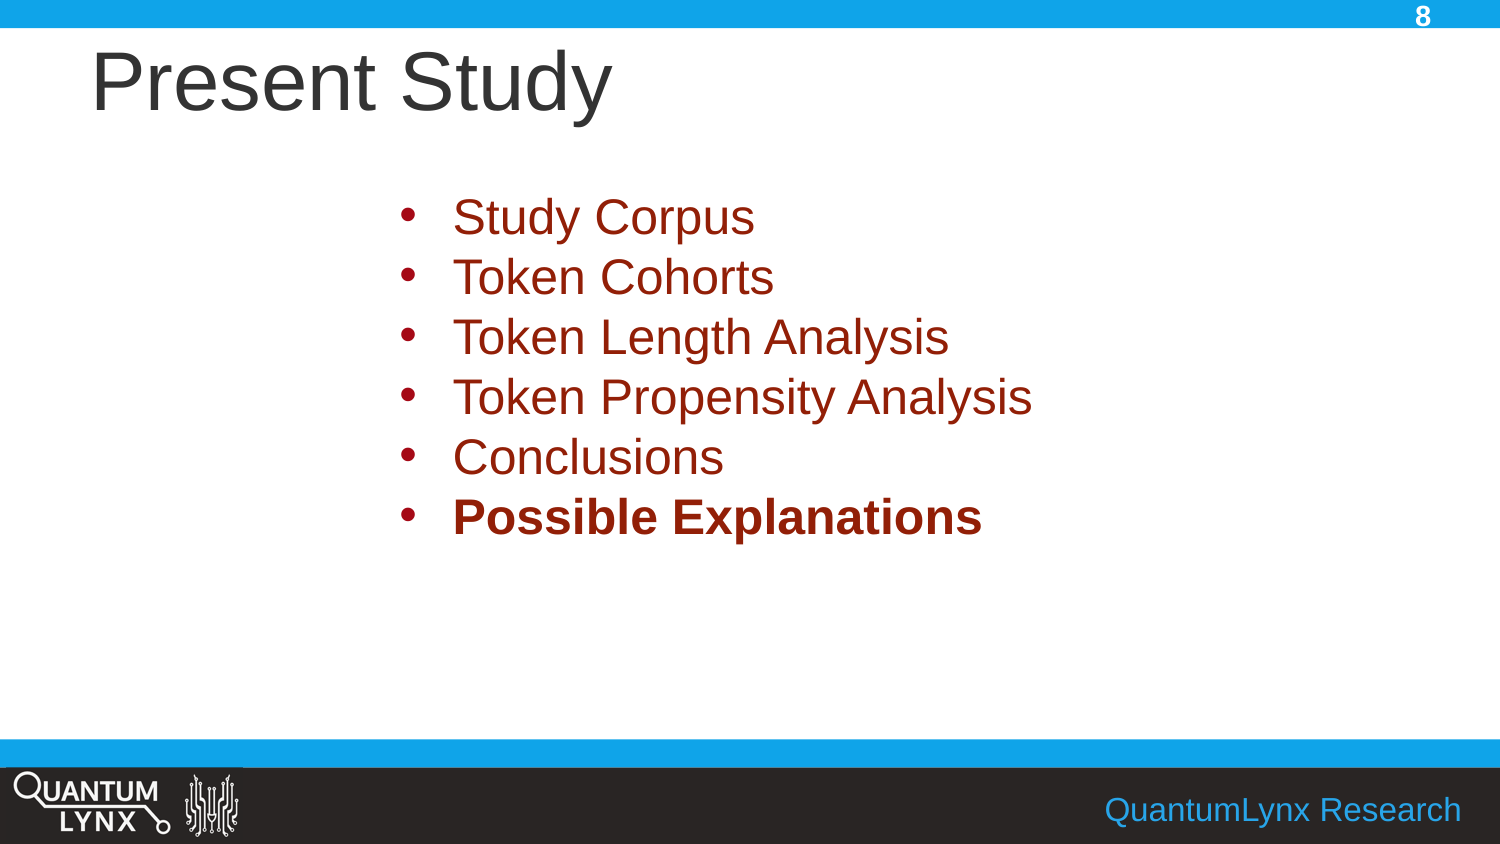

8
# Present Study
Study Corpus
Token Cohorts
Token Length Analysis
Token Propensity Analysis
Conclusions
Possible Explanations